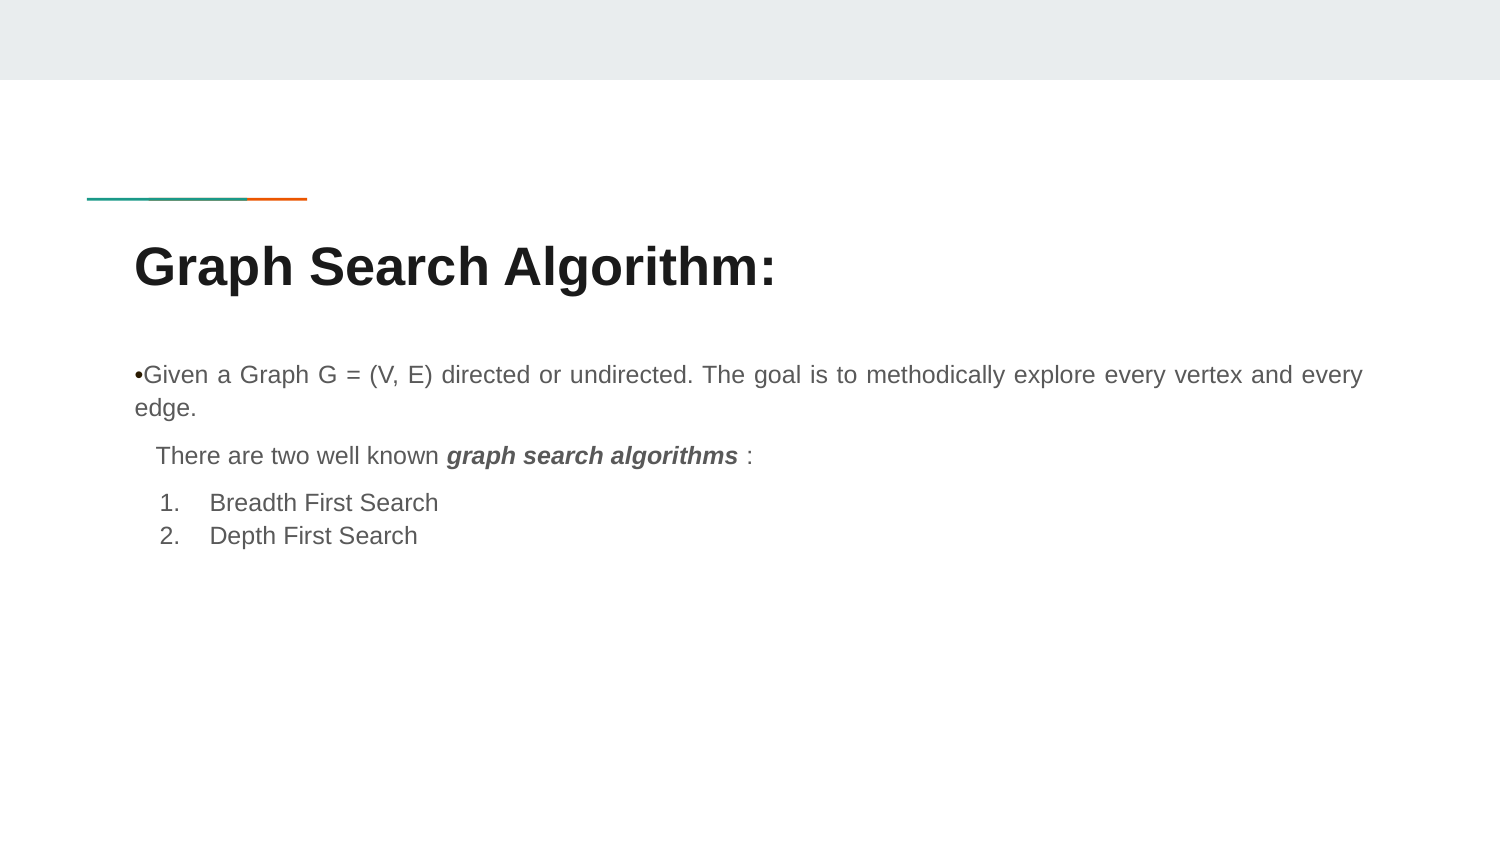

# Graph Search Algorithm:
•Given a Graph G = (V, E) directed or undirected. The goal is to methodically explore every vertex and every edge.
   There are two well known graph search algorithms :
Breadth First Search
Depth First Search